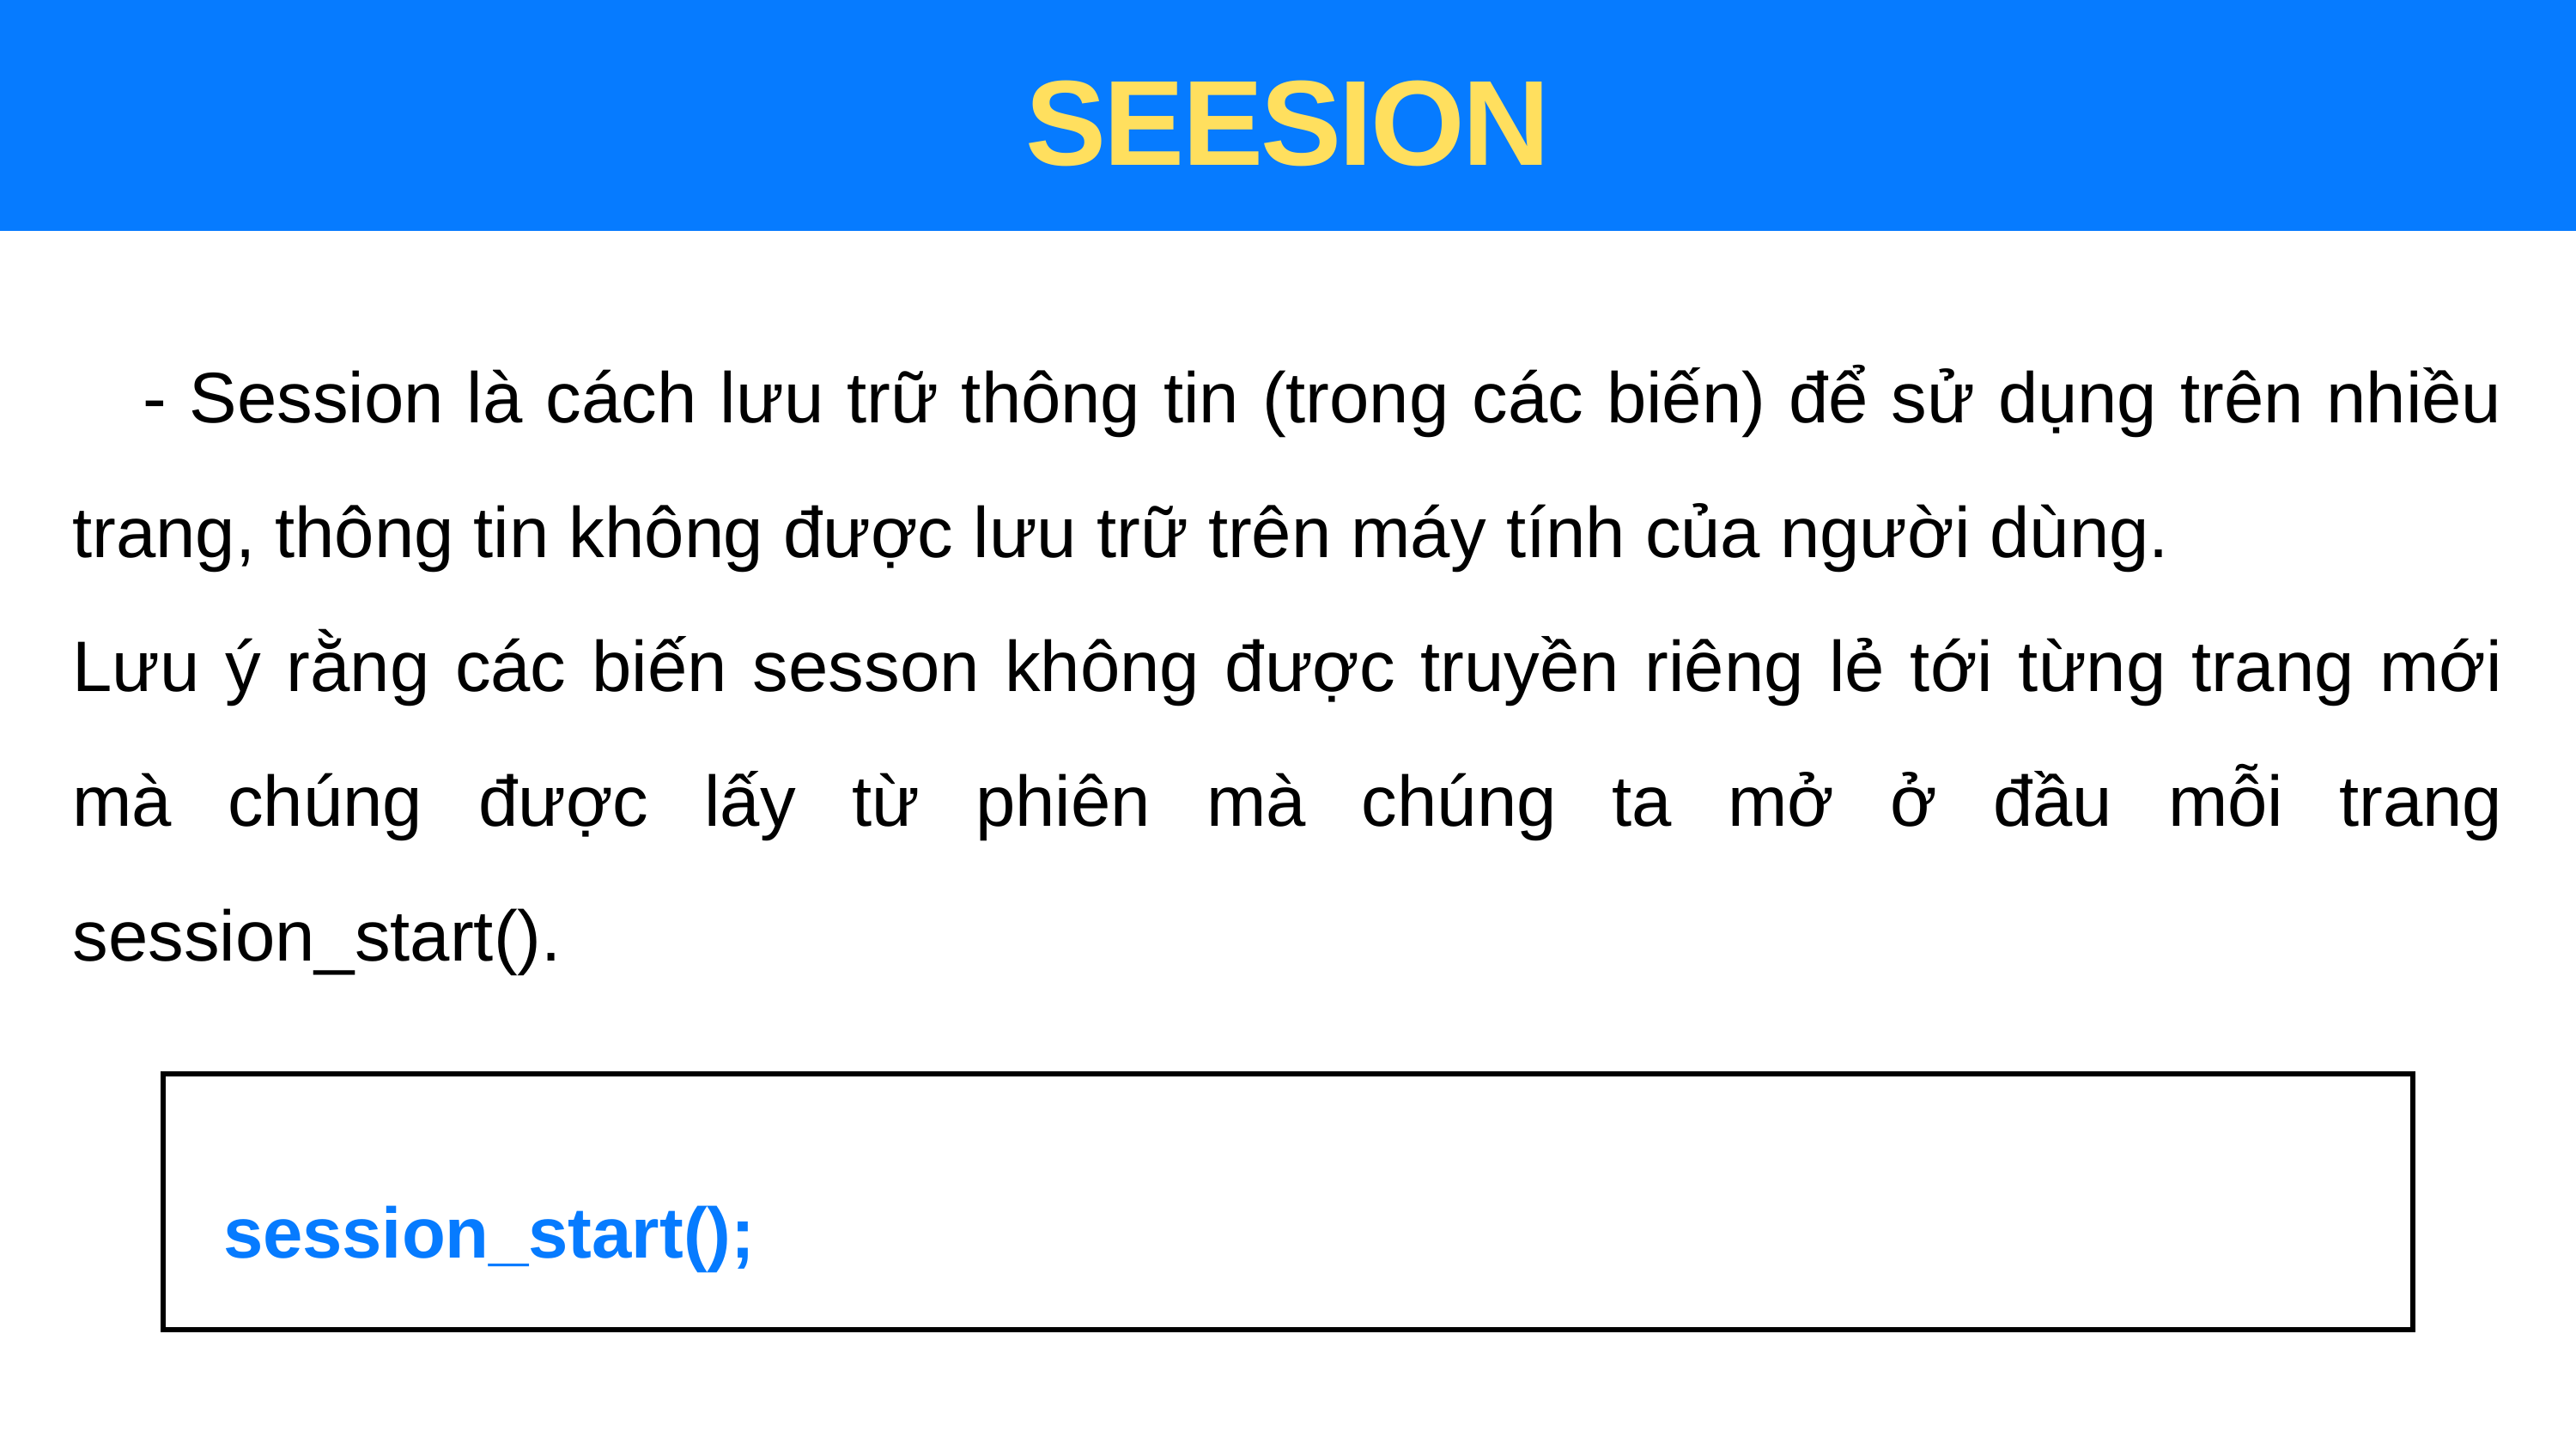

SEESION
   - Session là cách lưu trữ thông tin (trong các biến) để sử dụng trên nhiều trang, thông tin không được lưu trữ trên máy tính của người dùng.
Lưu ý rằng các biến sesson không được truyền riêng lẻ tới từng trang mới mà chúng được lấy từ phiên mà chúng ta mở ở đầu mỗi trang session_start().

   session_start();